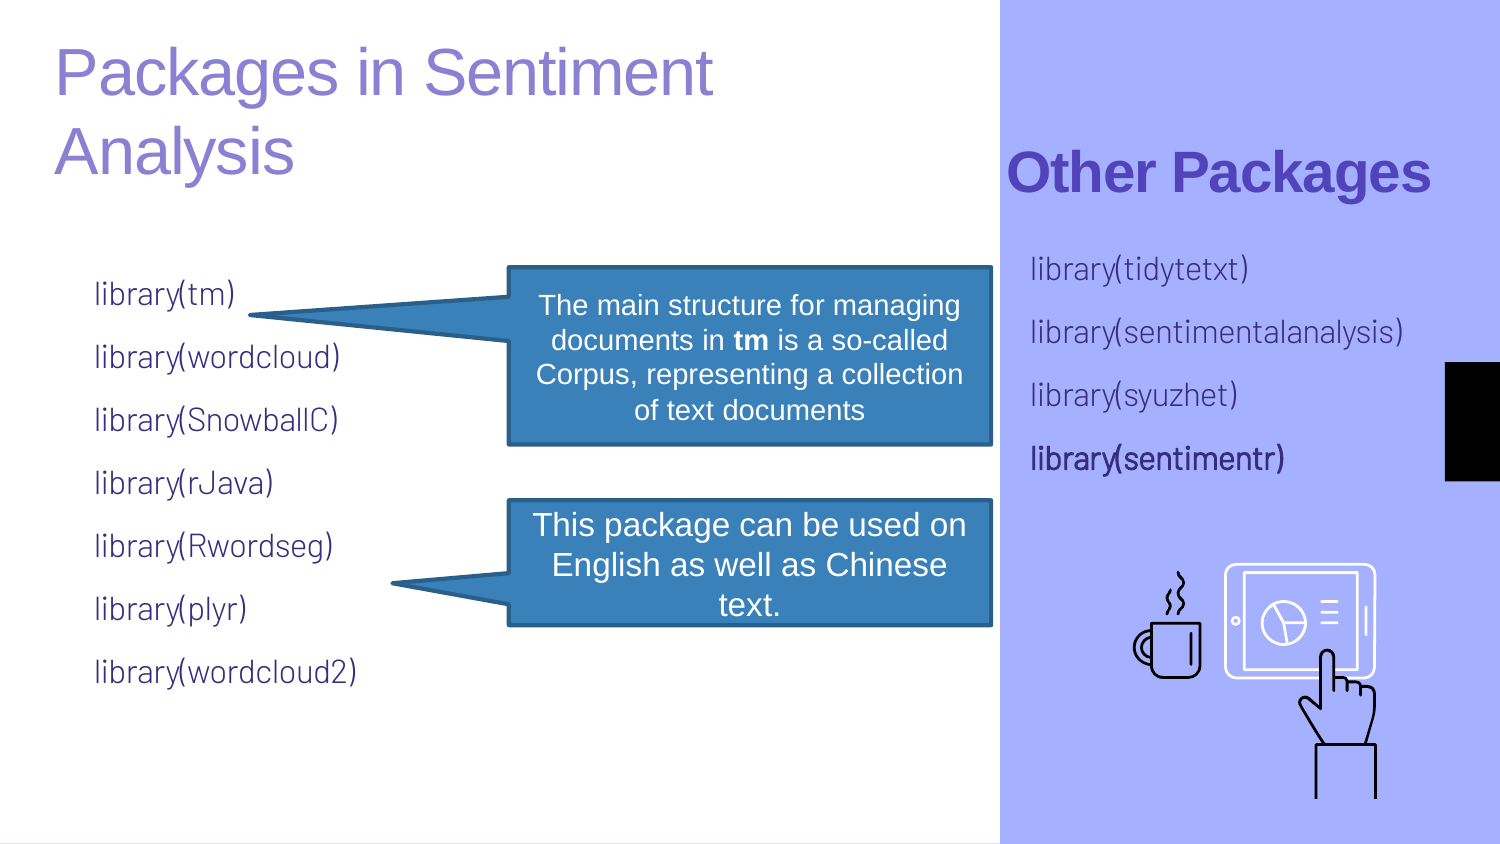

Packages in Sentiment Analysis
library(tidytetxt)
library(sentimentalanalysis)
library(syuzhet)
library(sentimentr)
Other Packages
library(tm)
library(wordcloud)
library(SnowballC)
library(rJava)
library(Rwordseg)
library(plyr)
library(wordcloud2)
The main structure for managing documents in tm is a so-called Corpus, representing a collection of text documents
This package can be used on English as well as Chinese text.